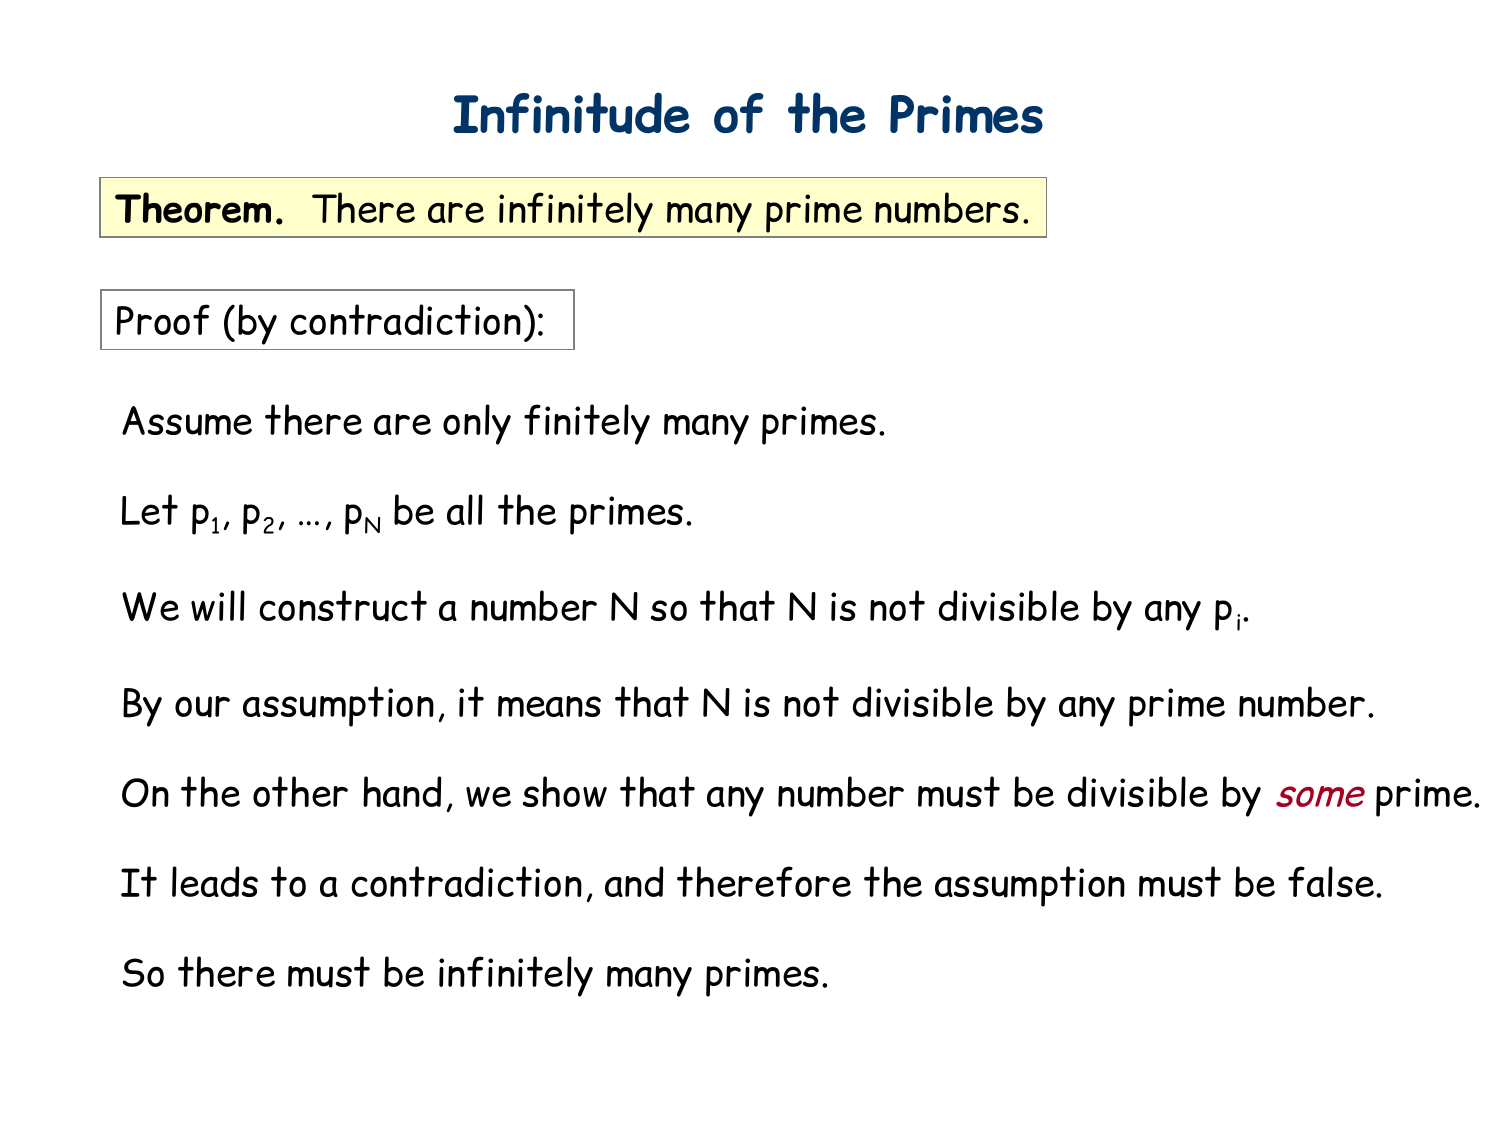

Infinitude of the Primes
Theorem.  There are infinitely many prime numbers.
Proof (by contradiction):
Assume there are only finitely many primes.

Let p1, p2, …, pN be all the primes.

We will construct a number N so that N is not divisible by any pi.

By our assumption, it means that N is not divisible by any prime number.

On the other hand, we show that any number must be divisible by some prime.

It leads to a contradiction, and therefore the assumption must be false.

So there must be infinitely many primes.